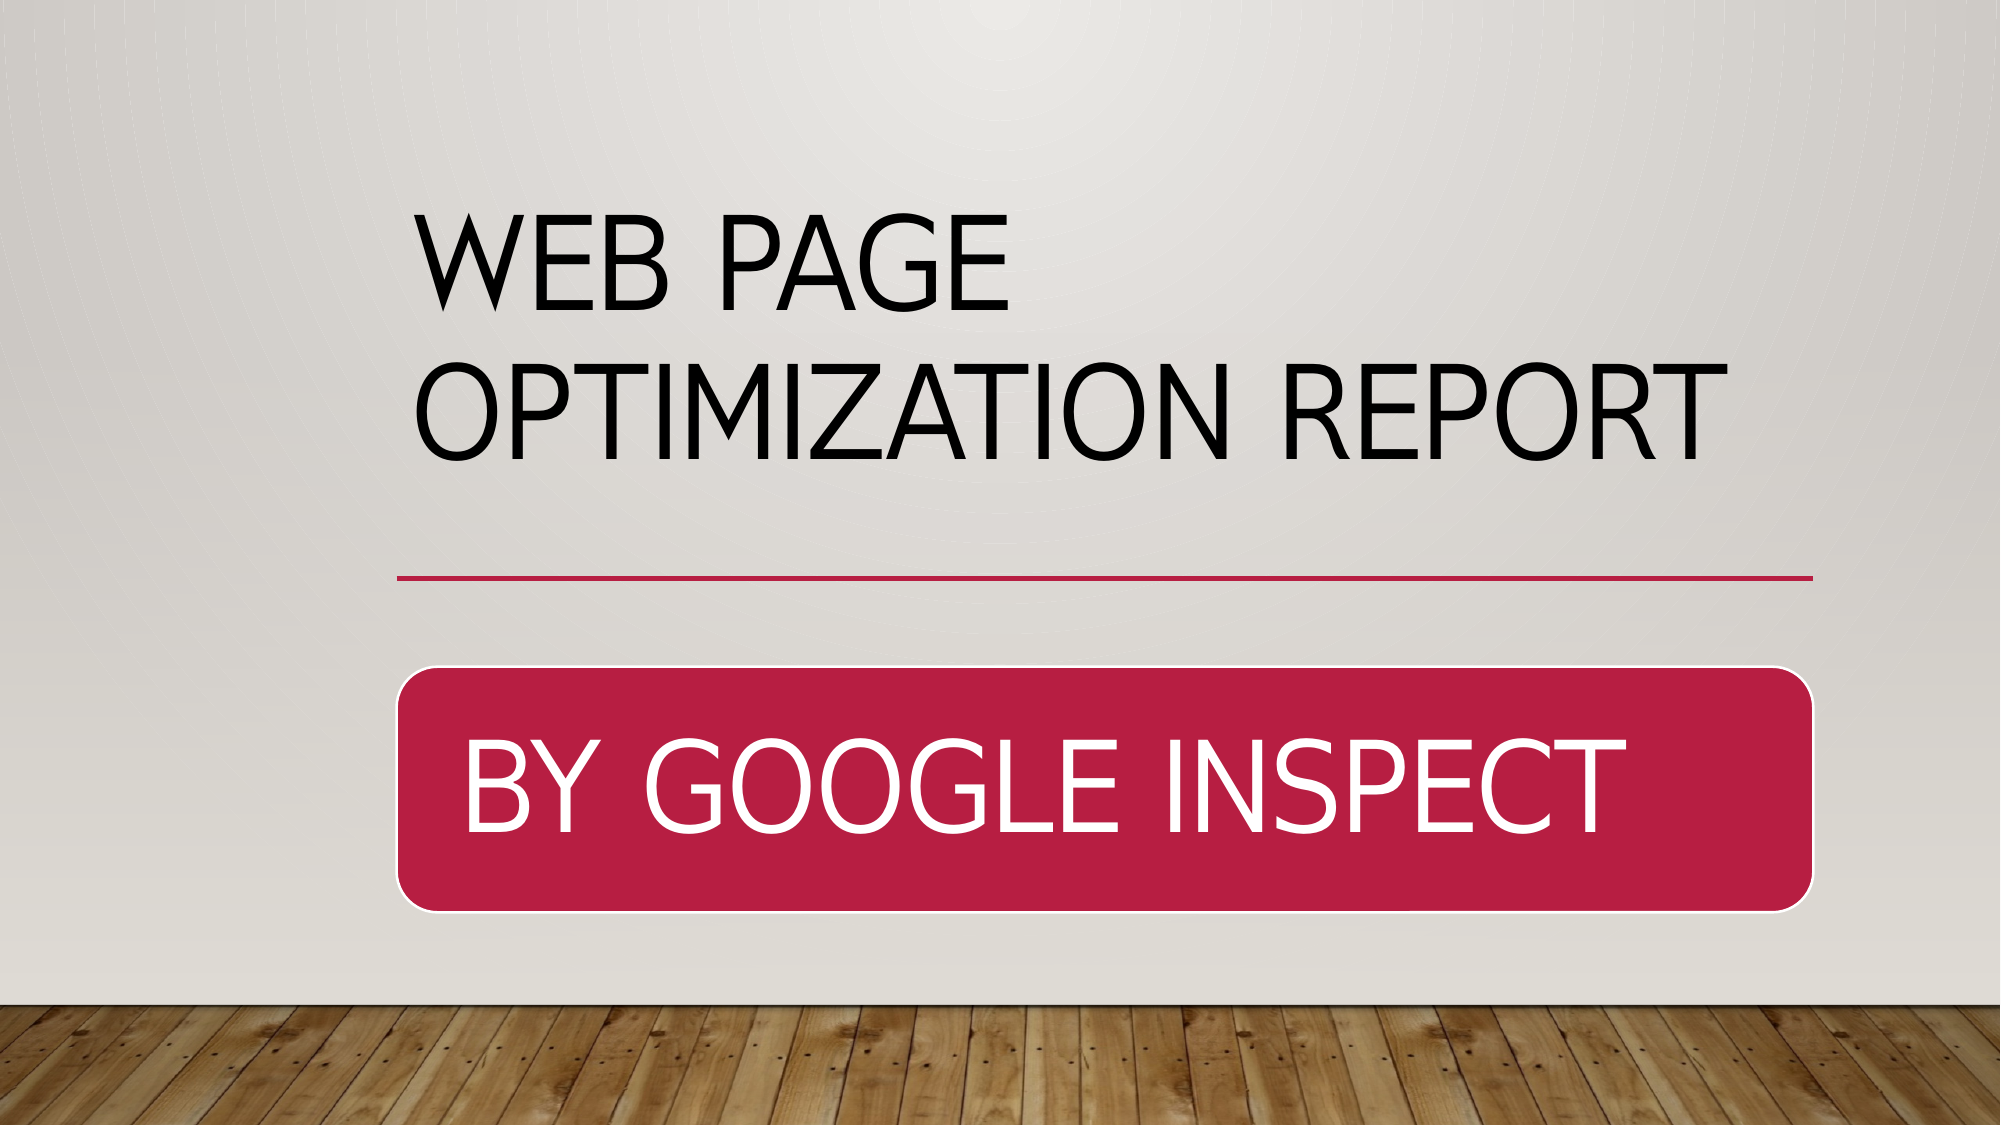

# WEB PAGE OPTIMIZATION REPORT

BY GOOGLE INSPECT